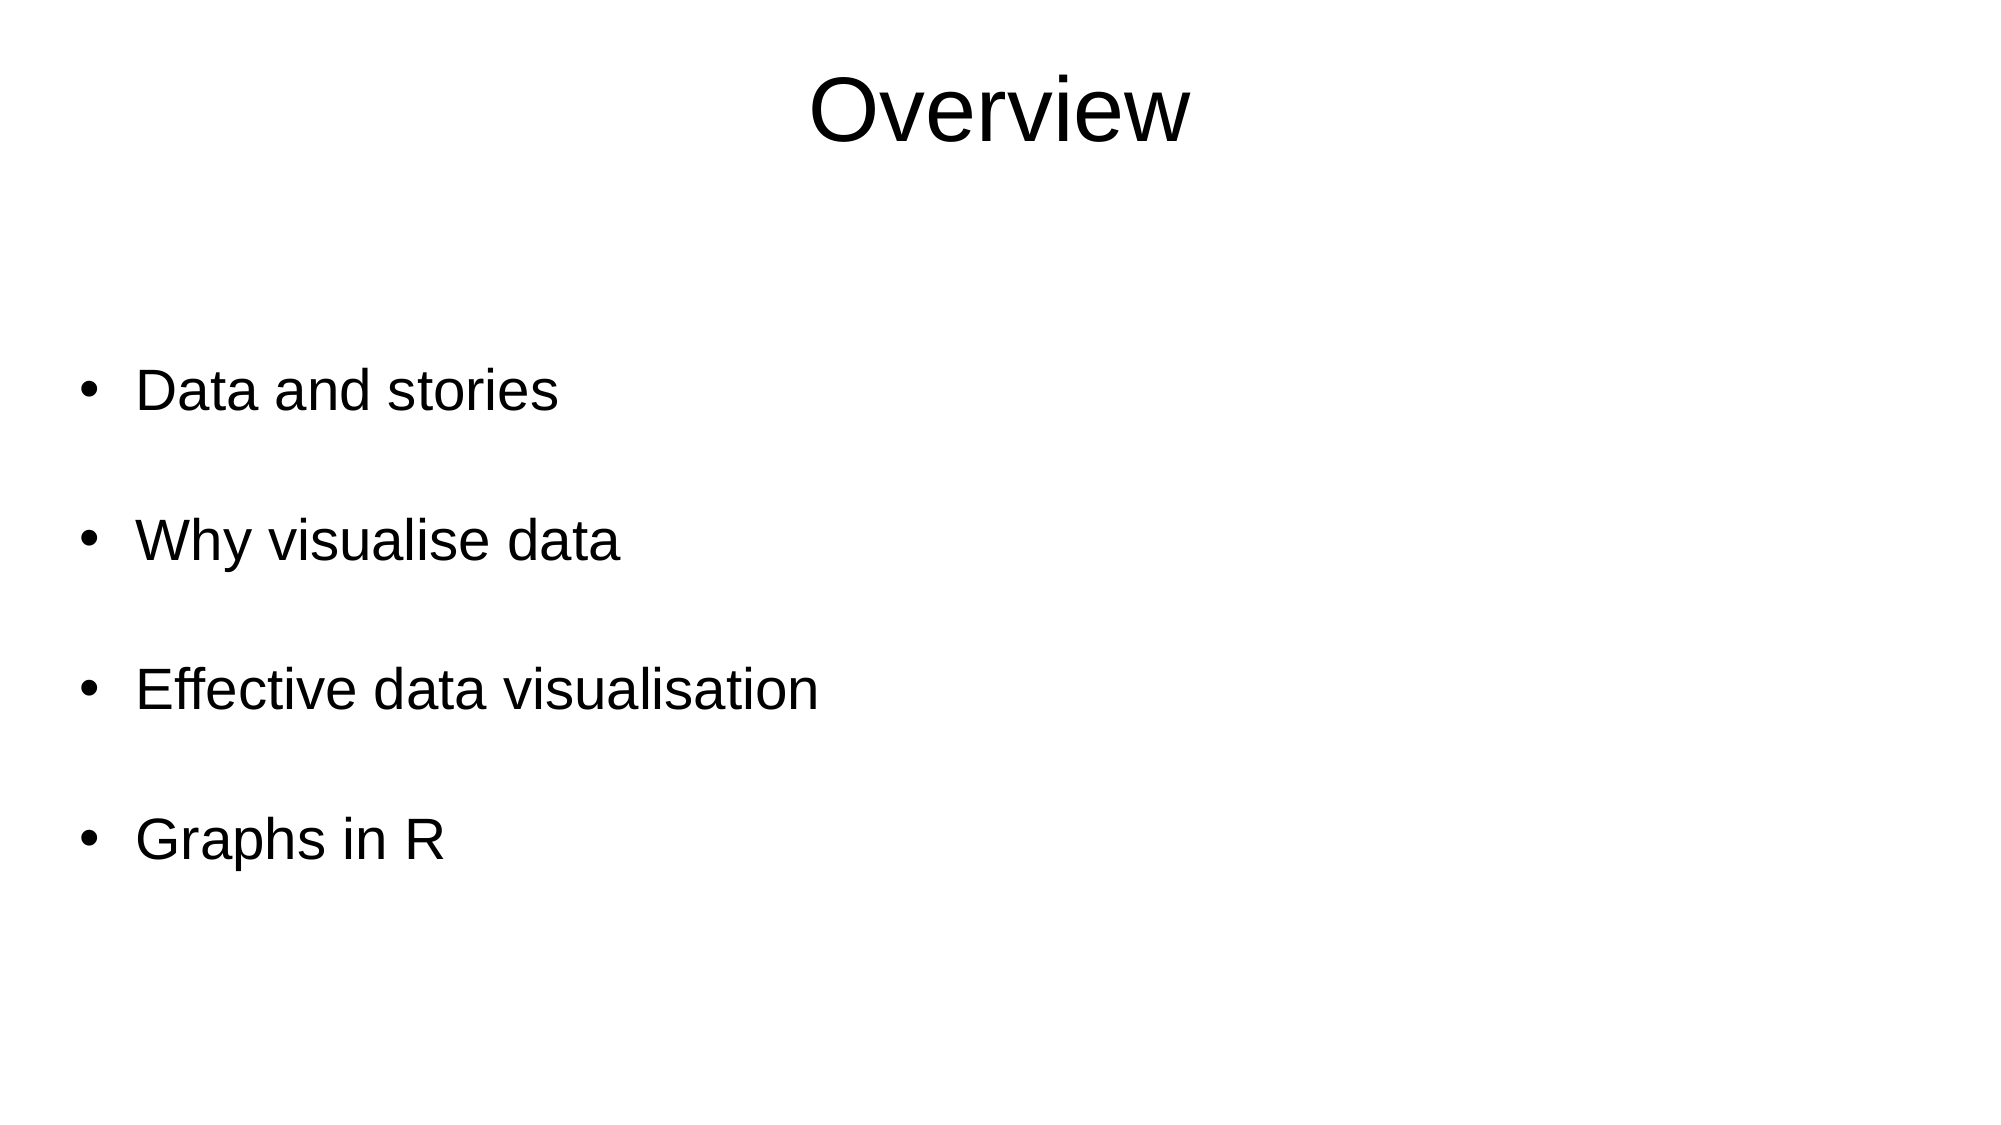

# Overview
Data and stories

Why visualise data

Effective data visualisation

Graphs in R